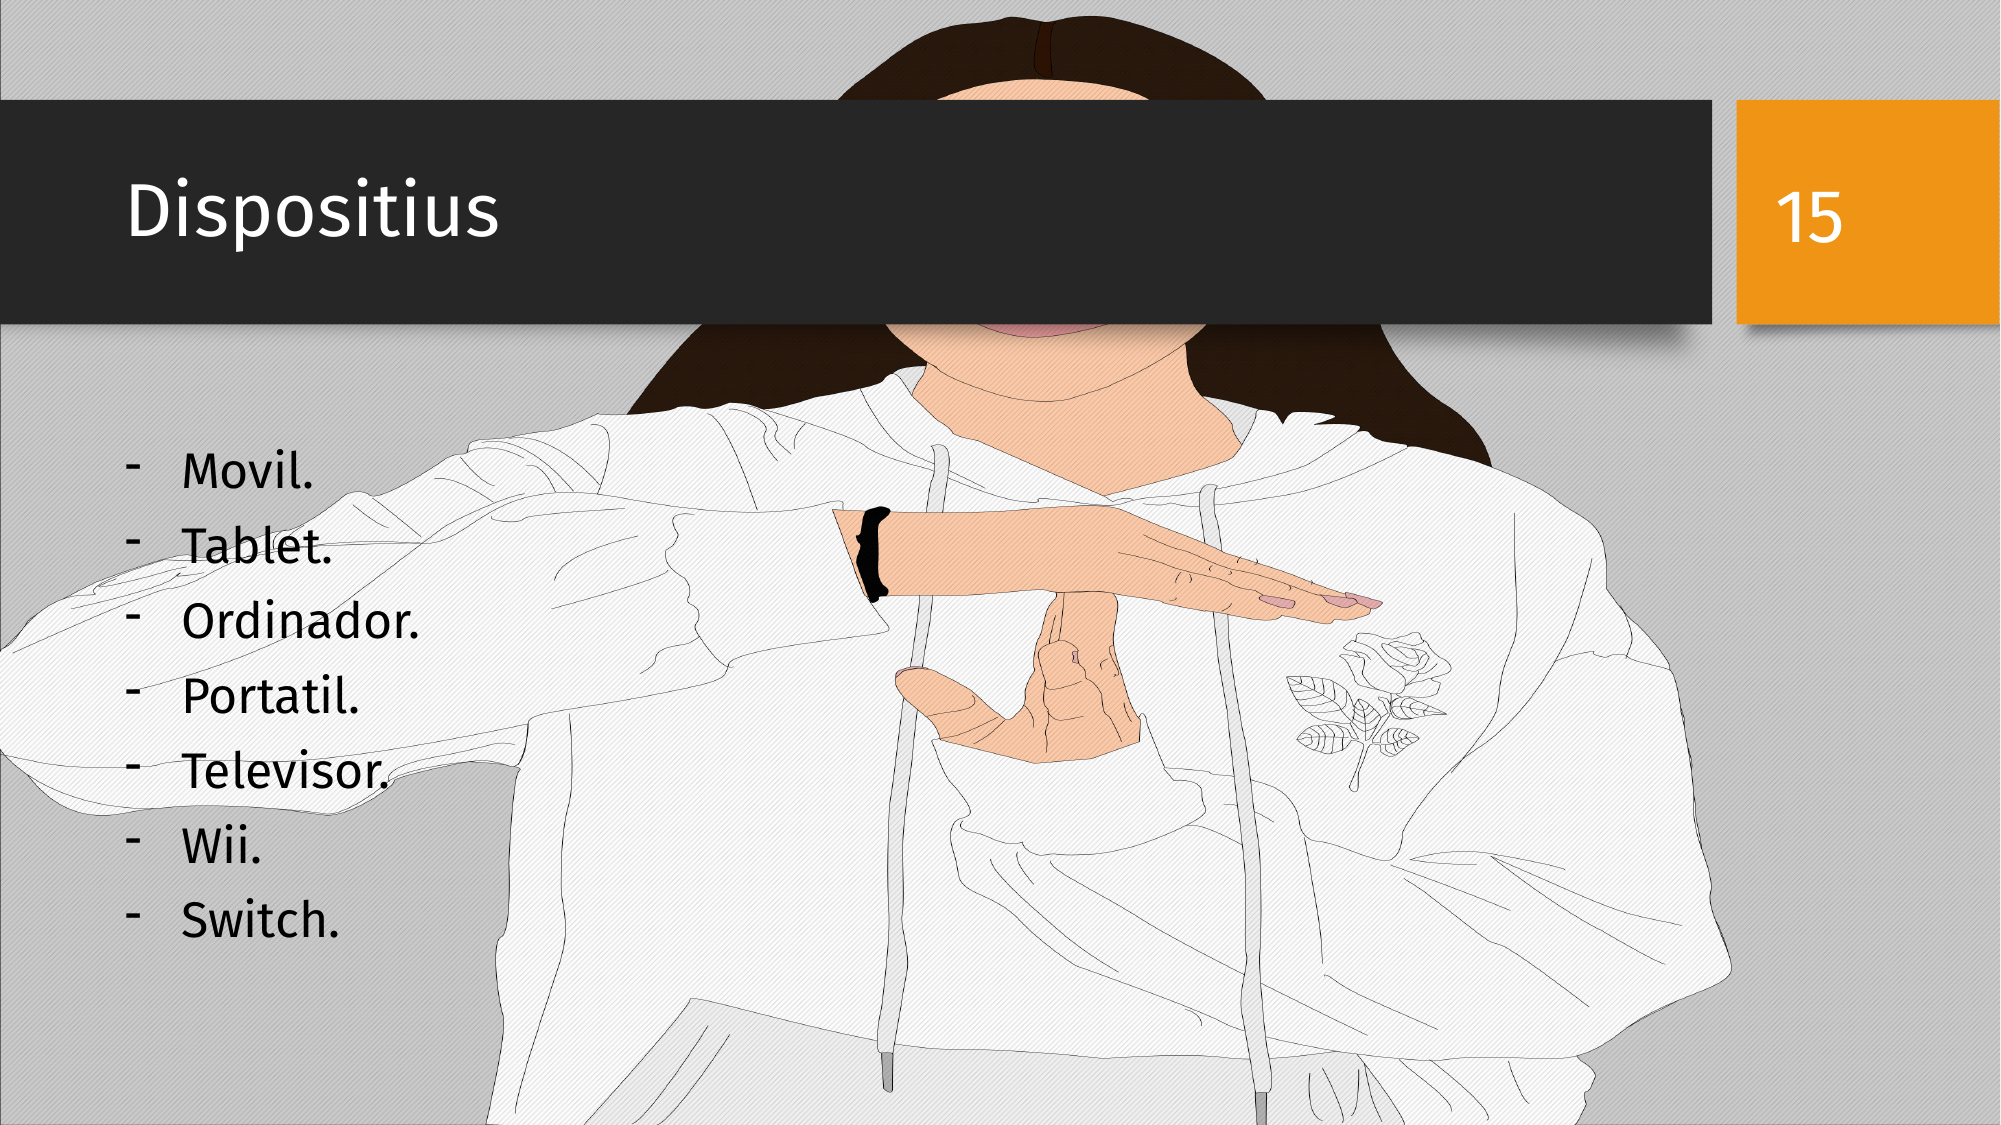

15
# Dispositius
Movil.
Tablet.
Ordinador.
Portatil.
Televisor.
Wii.
Switch.